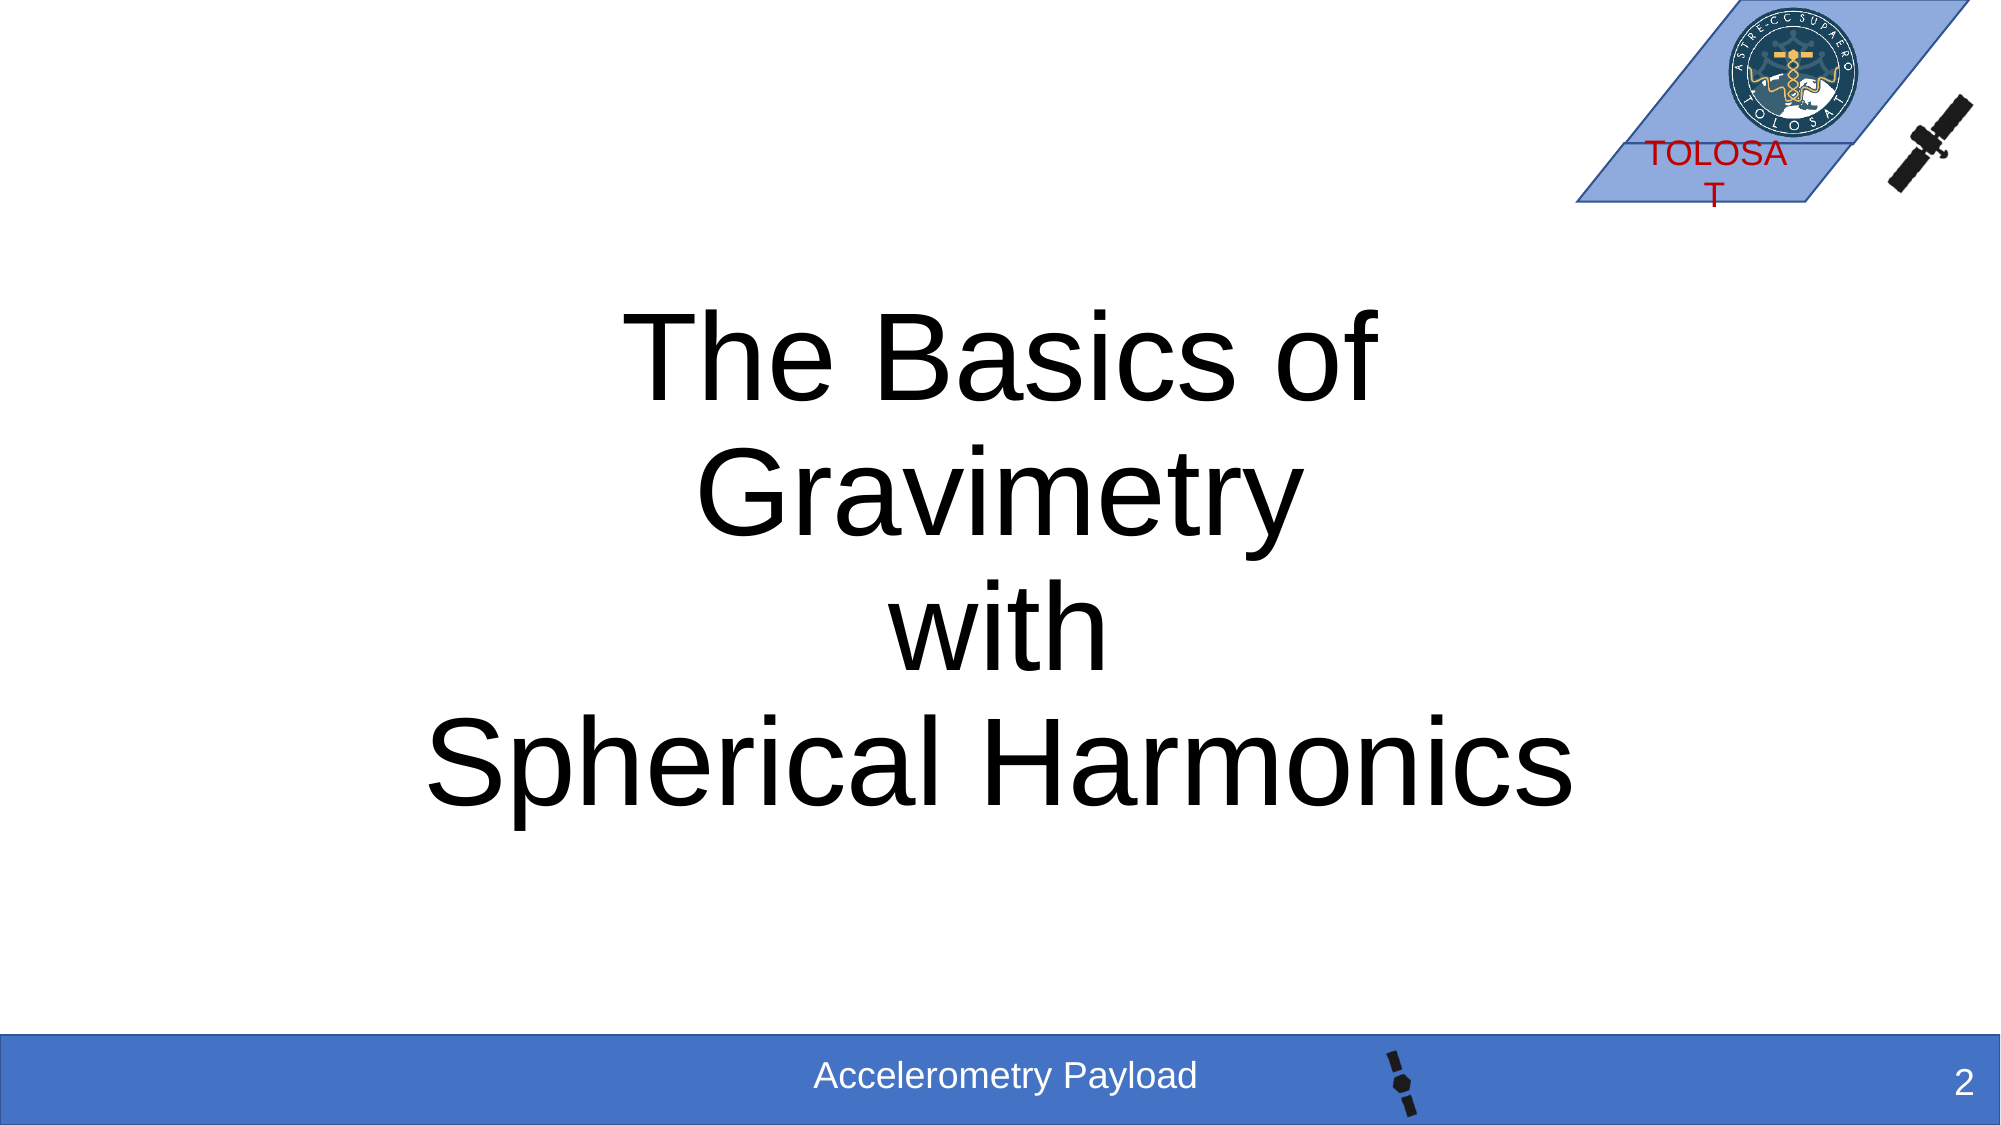

# The Basics of Gravimetry with Spherical Harmonics
Accelerometry Payload
2